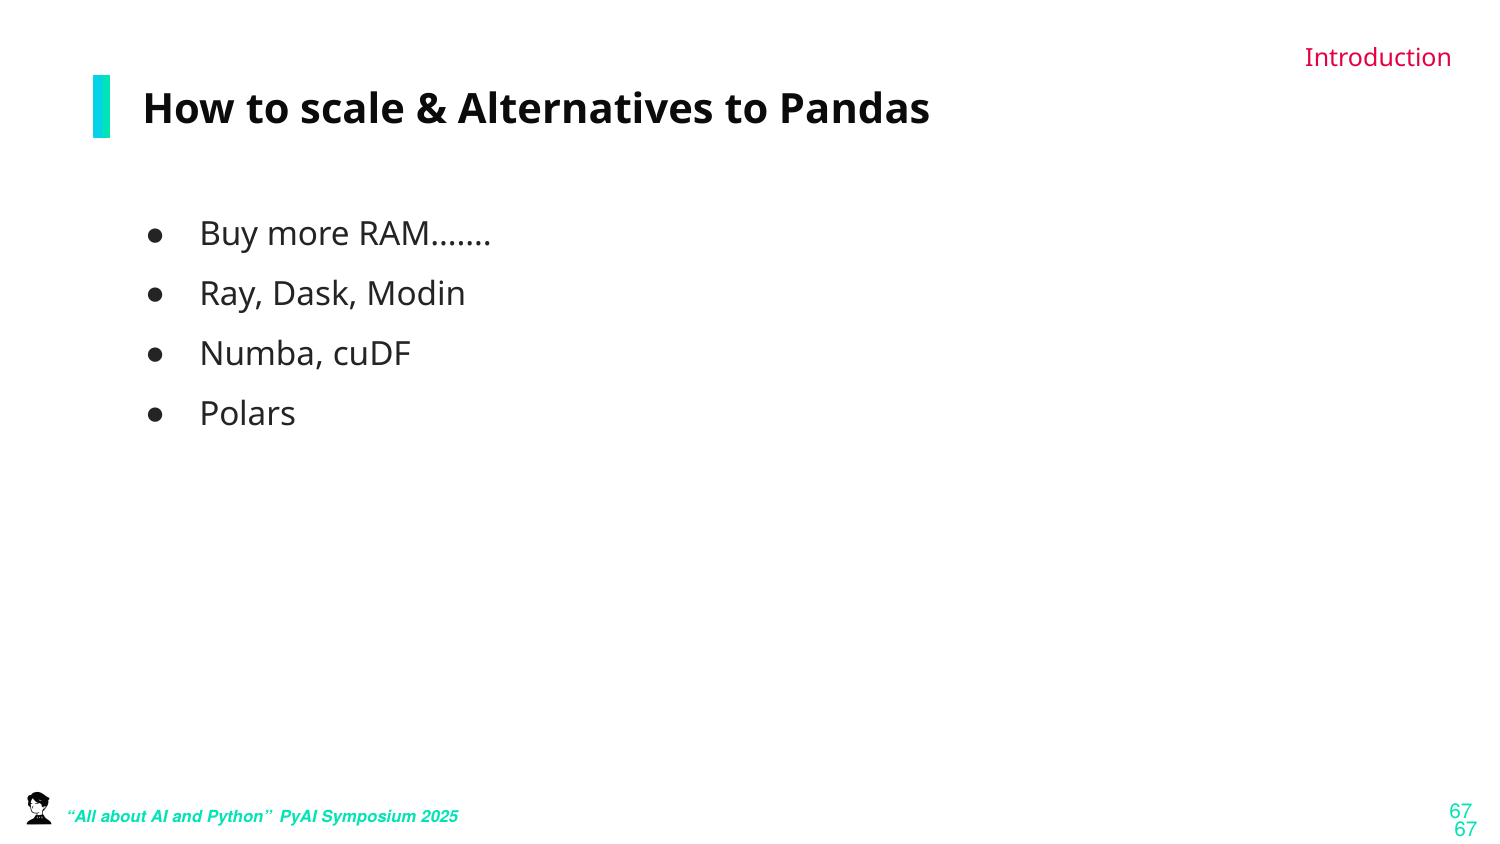

Introduction
# How to scale & Alternatives to Pandas
Buy more RAM…….
Ray, Dask, Modin
Numba, cuDF
Polars
67
67